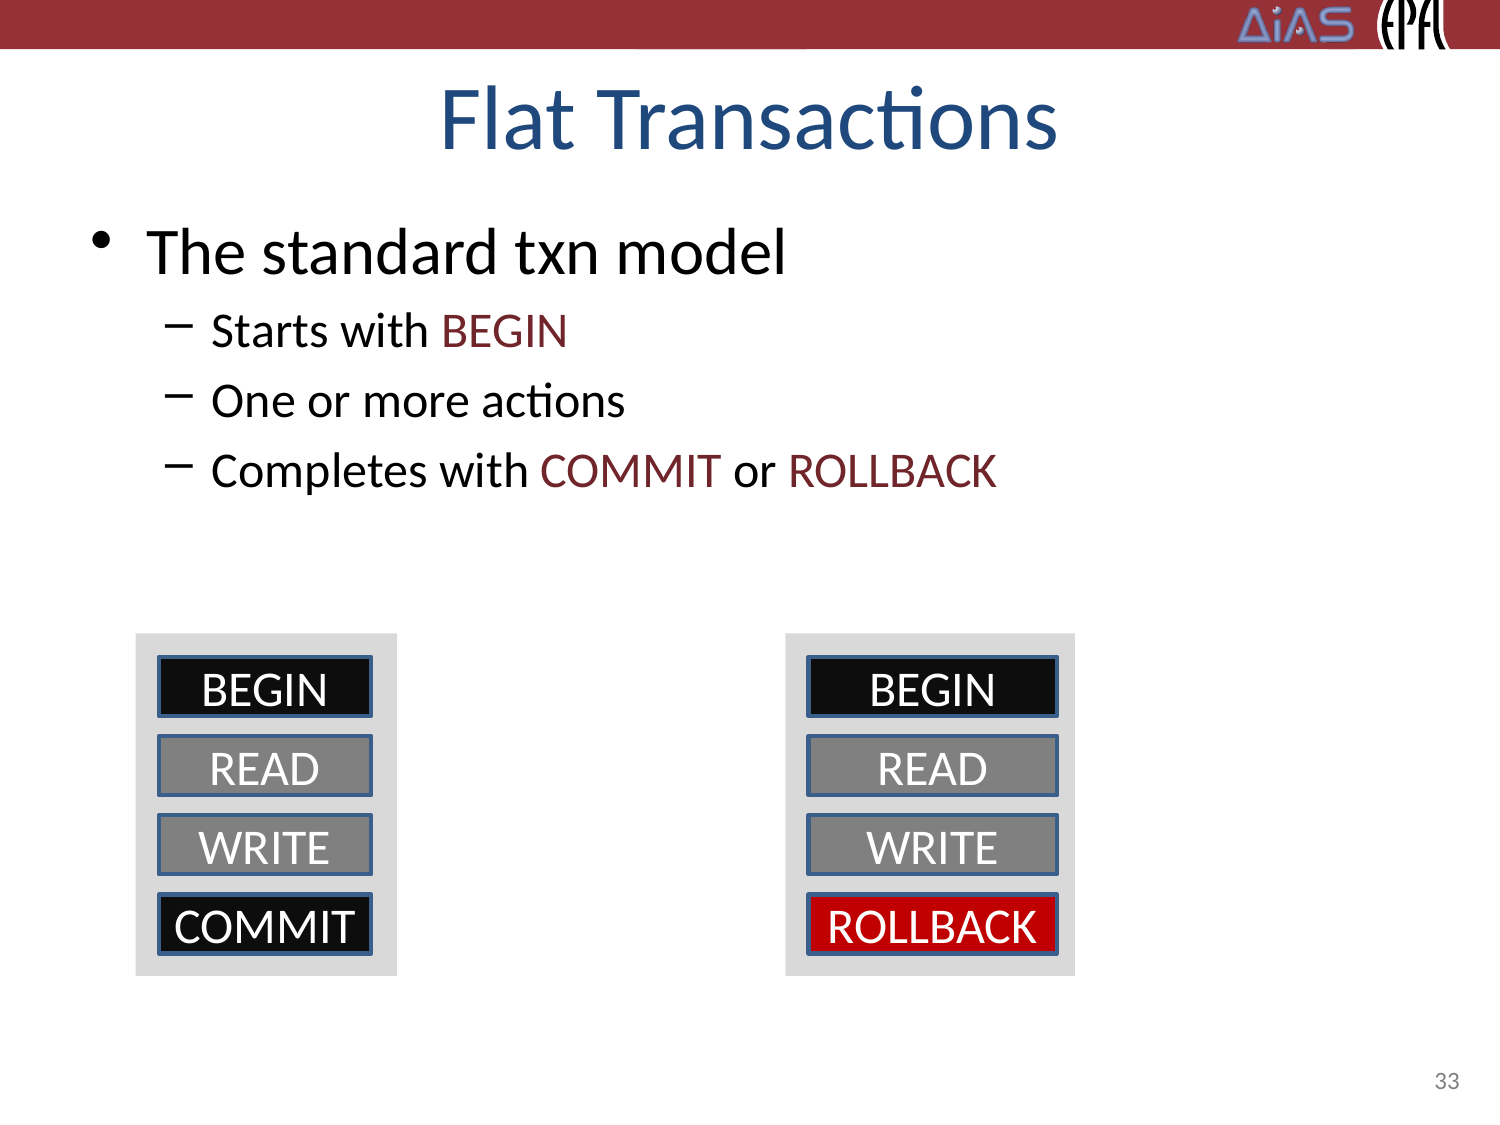

# Flat Transactions
The standard txn model
Starts with BEGIN
One or more actions
Completes with COMMIT or ROLLBACK

BEGIN
BEGIN
READ
READ
WRITE
WRITE
COMMIT
ROLLBACK
33